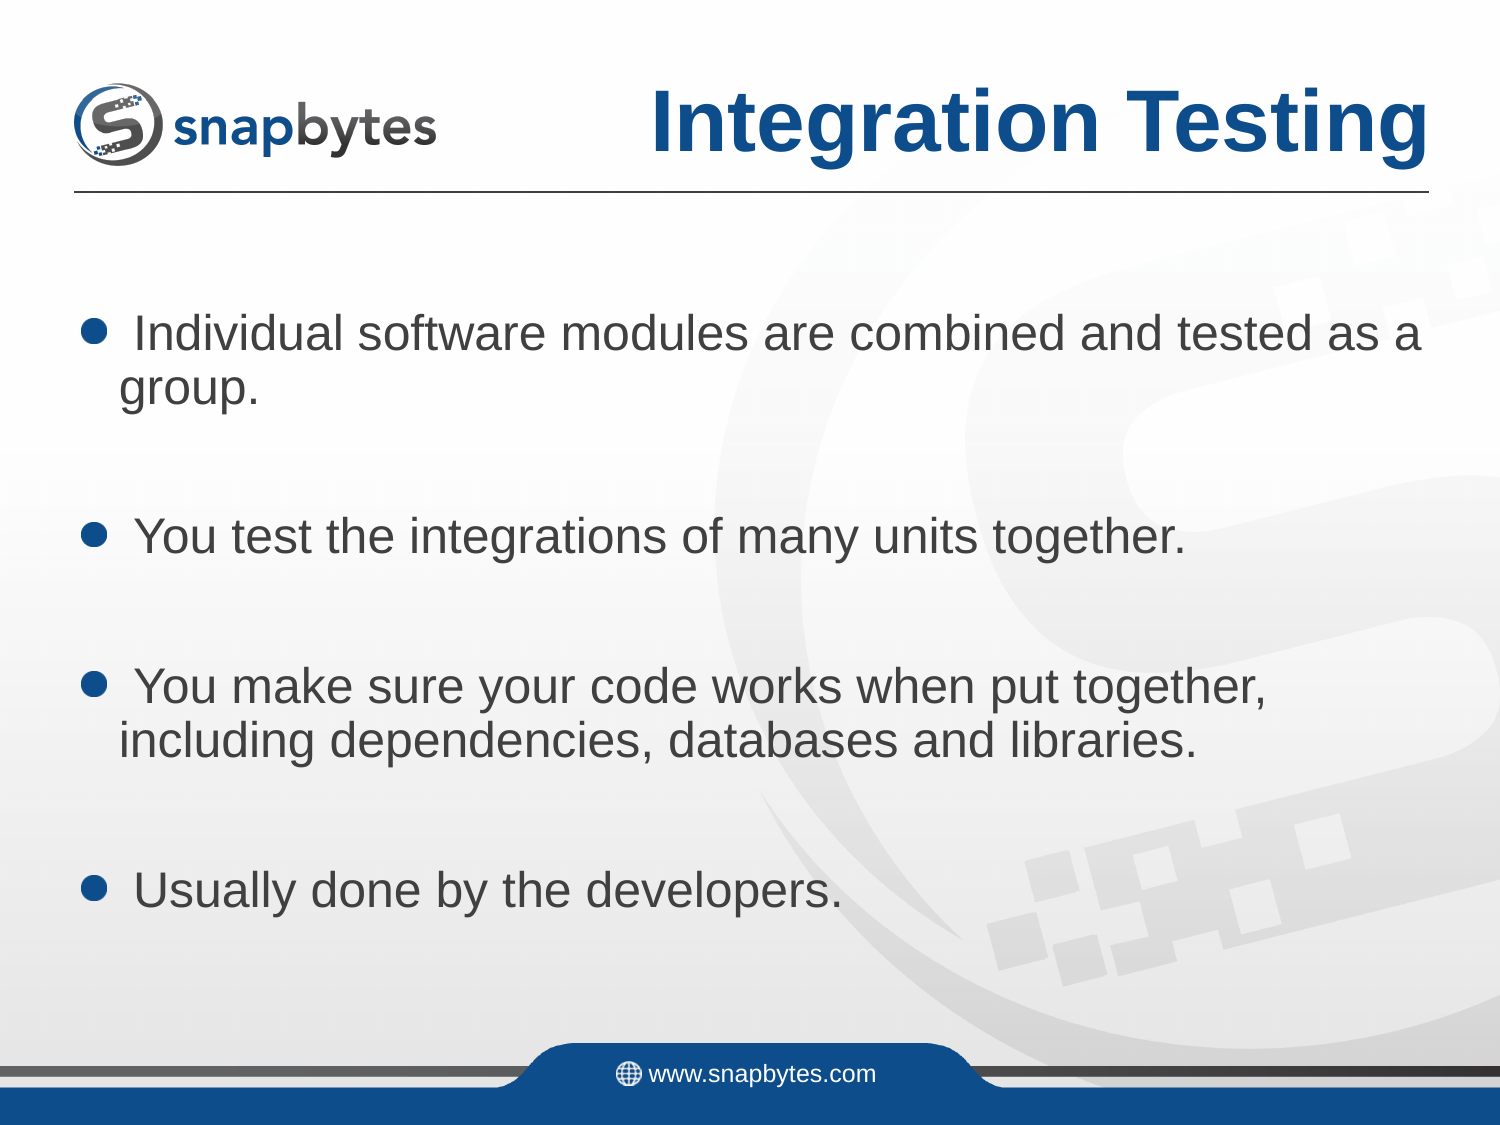

# Integration Testing

 Individual software modules are combined and tested as a group.

 You test the integrations of many units together.

 You make sure your code works when put together, including dependencies, databases and libraries.

 Usually done by the developers.